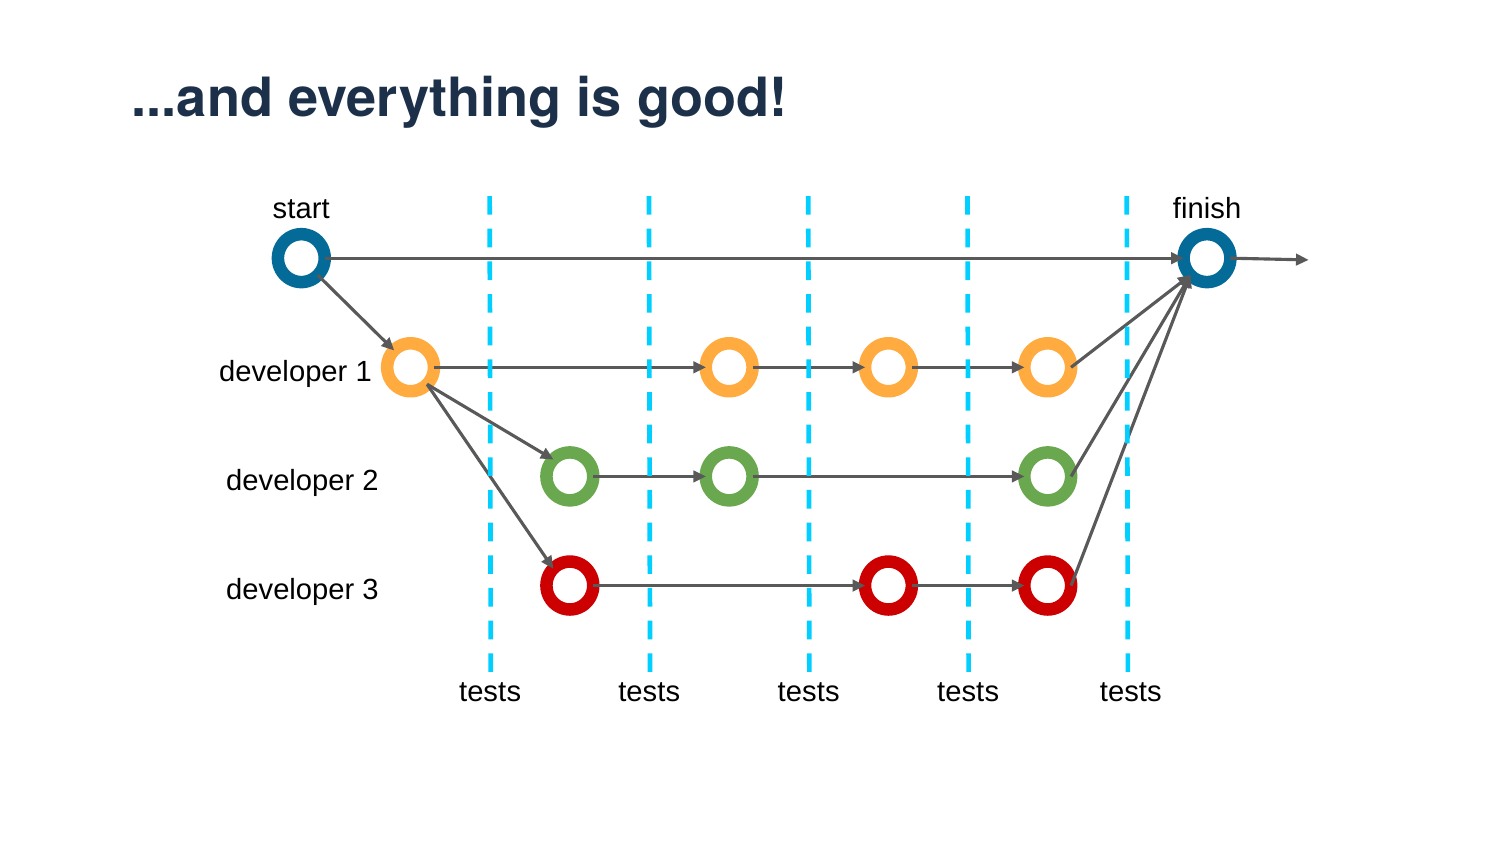

# ...and everything is good!
start
finish

developer 1

developer 2

developer 3

tests
tests
tests
tests
tests